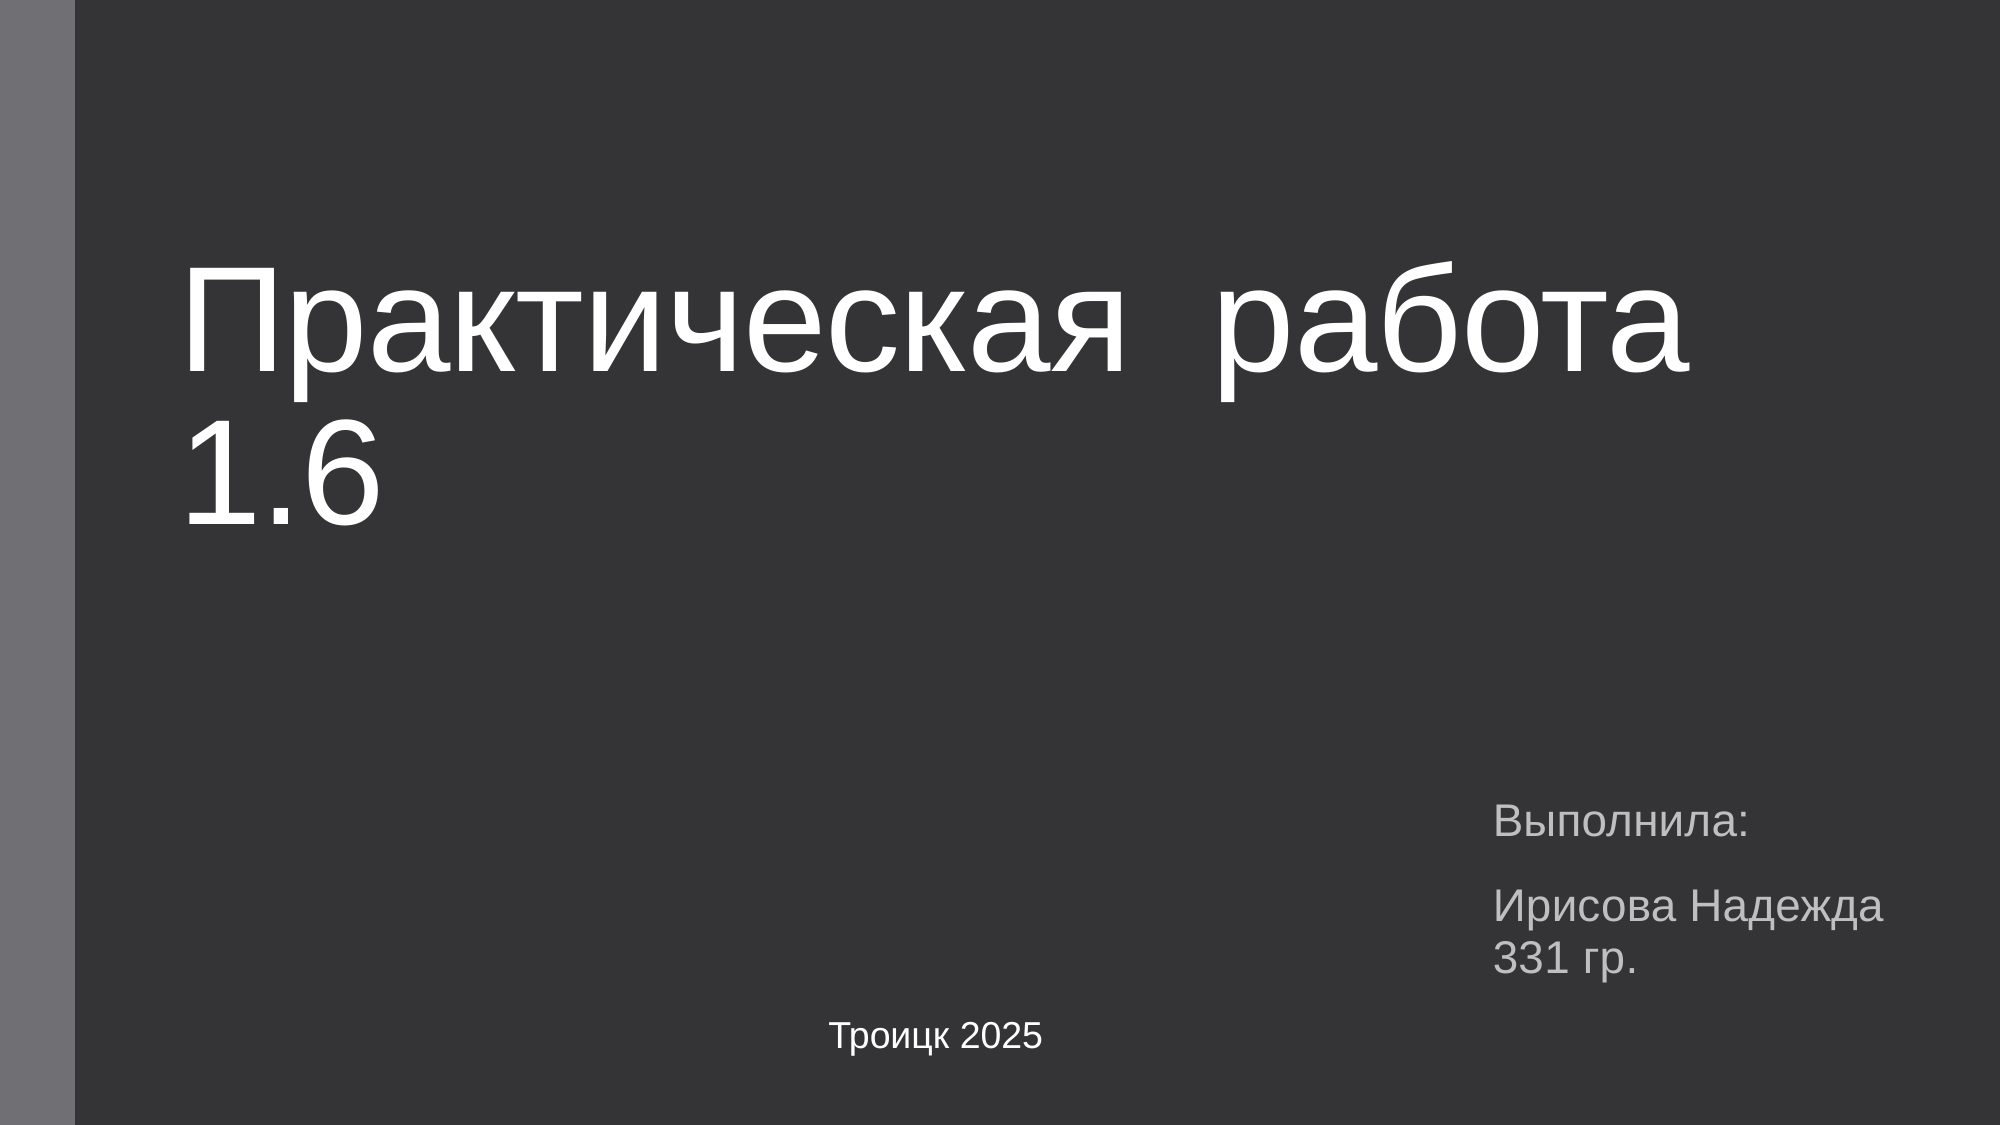

# Практическая  работа 1.6
Выполнила:
Ирисова Надежда 331 гр.
Троицк 2025